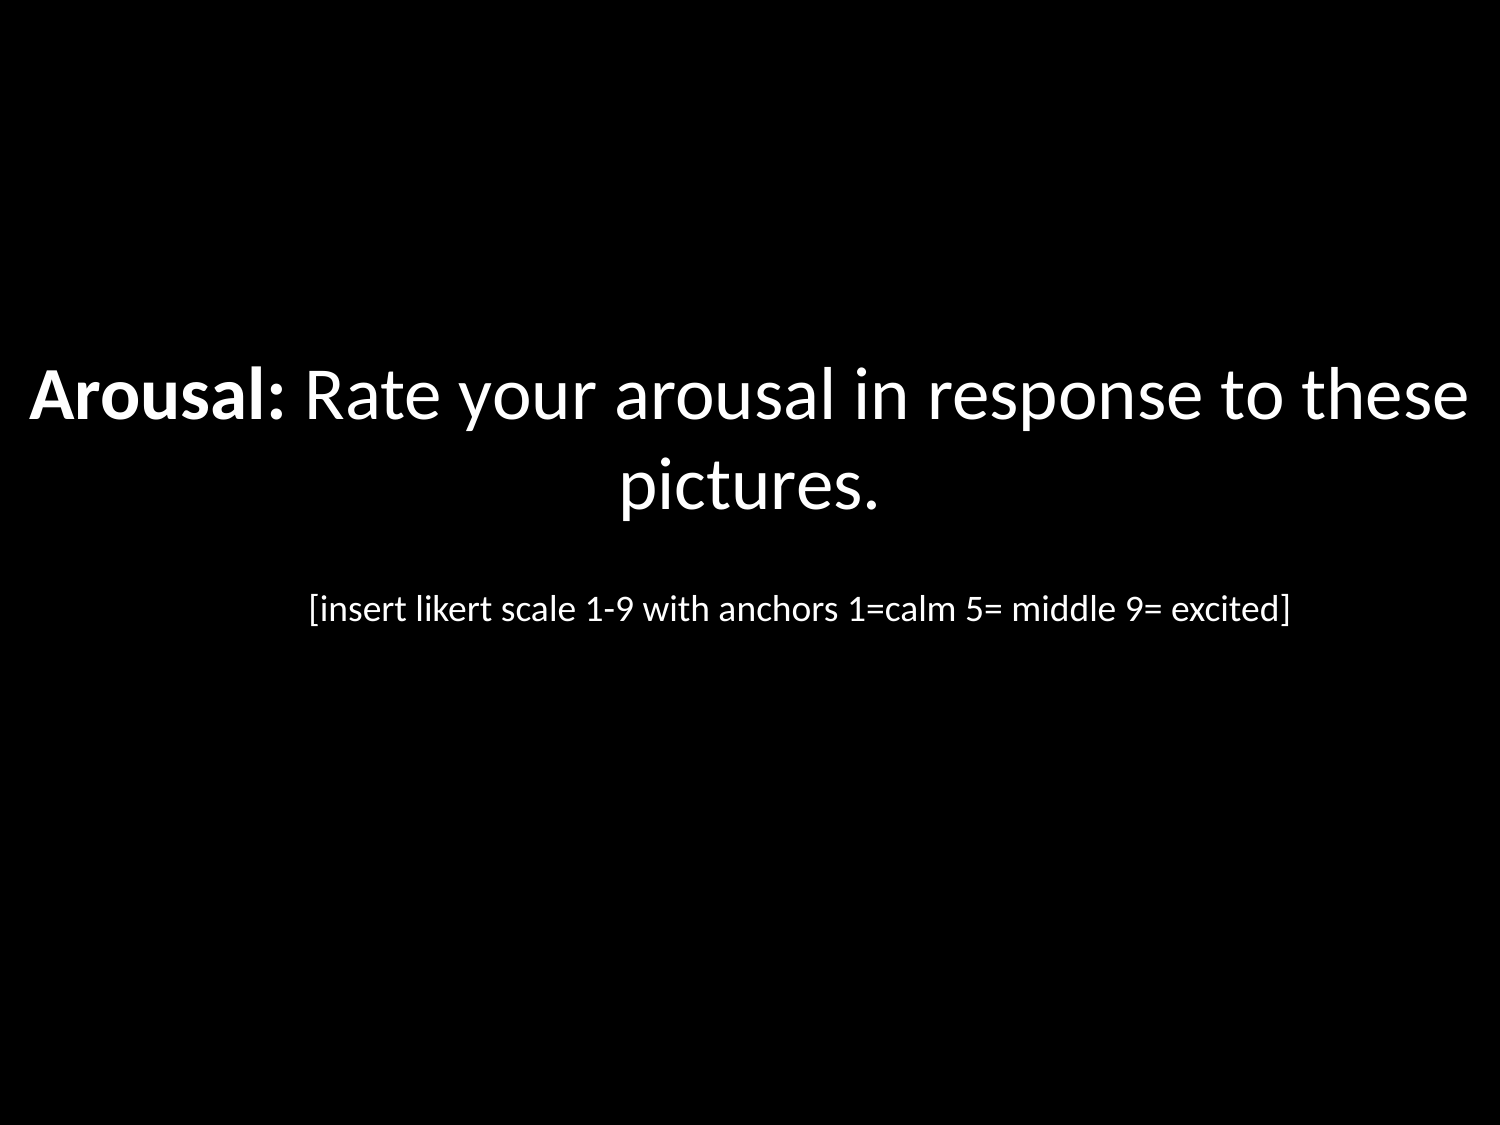

Arousal: Rate your arousal in response to these pictures.

[insert likert scale 1-9 with anchors 1=calm 5= middle 9= excited]